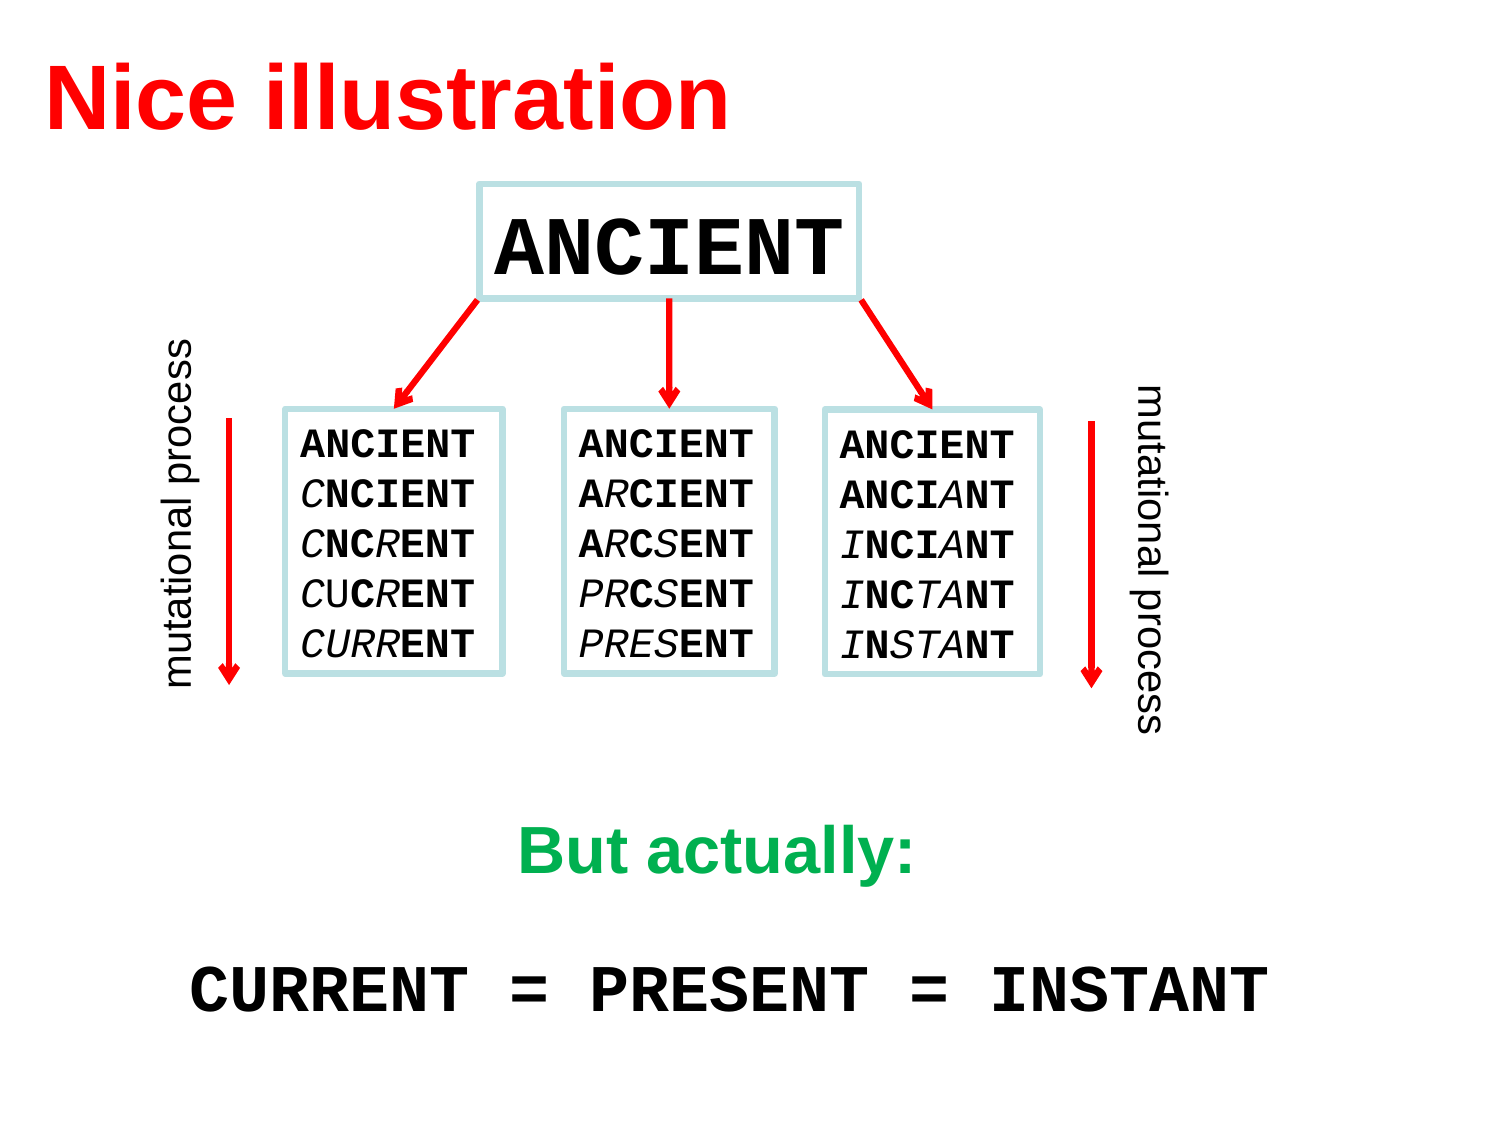

# Nice illustration
ANCIENT
mutational process
mutational process
ANCIENT
CNCIENT
CNCRENT
CUCRENT
CURRENT
ANCIENT
ARCIENT
ARCSENT
PRCSENT
PRESENT
ANCIENT
ANCIANT
INCIANT
INCTANT
INSTANT
But actually:
CURRENT = PRESENT = INSTANT